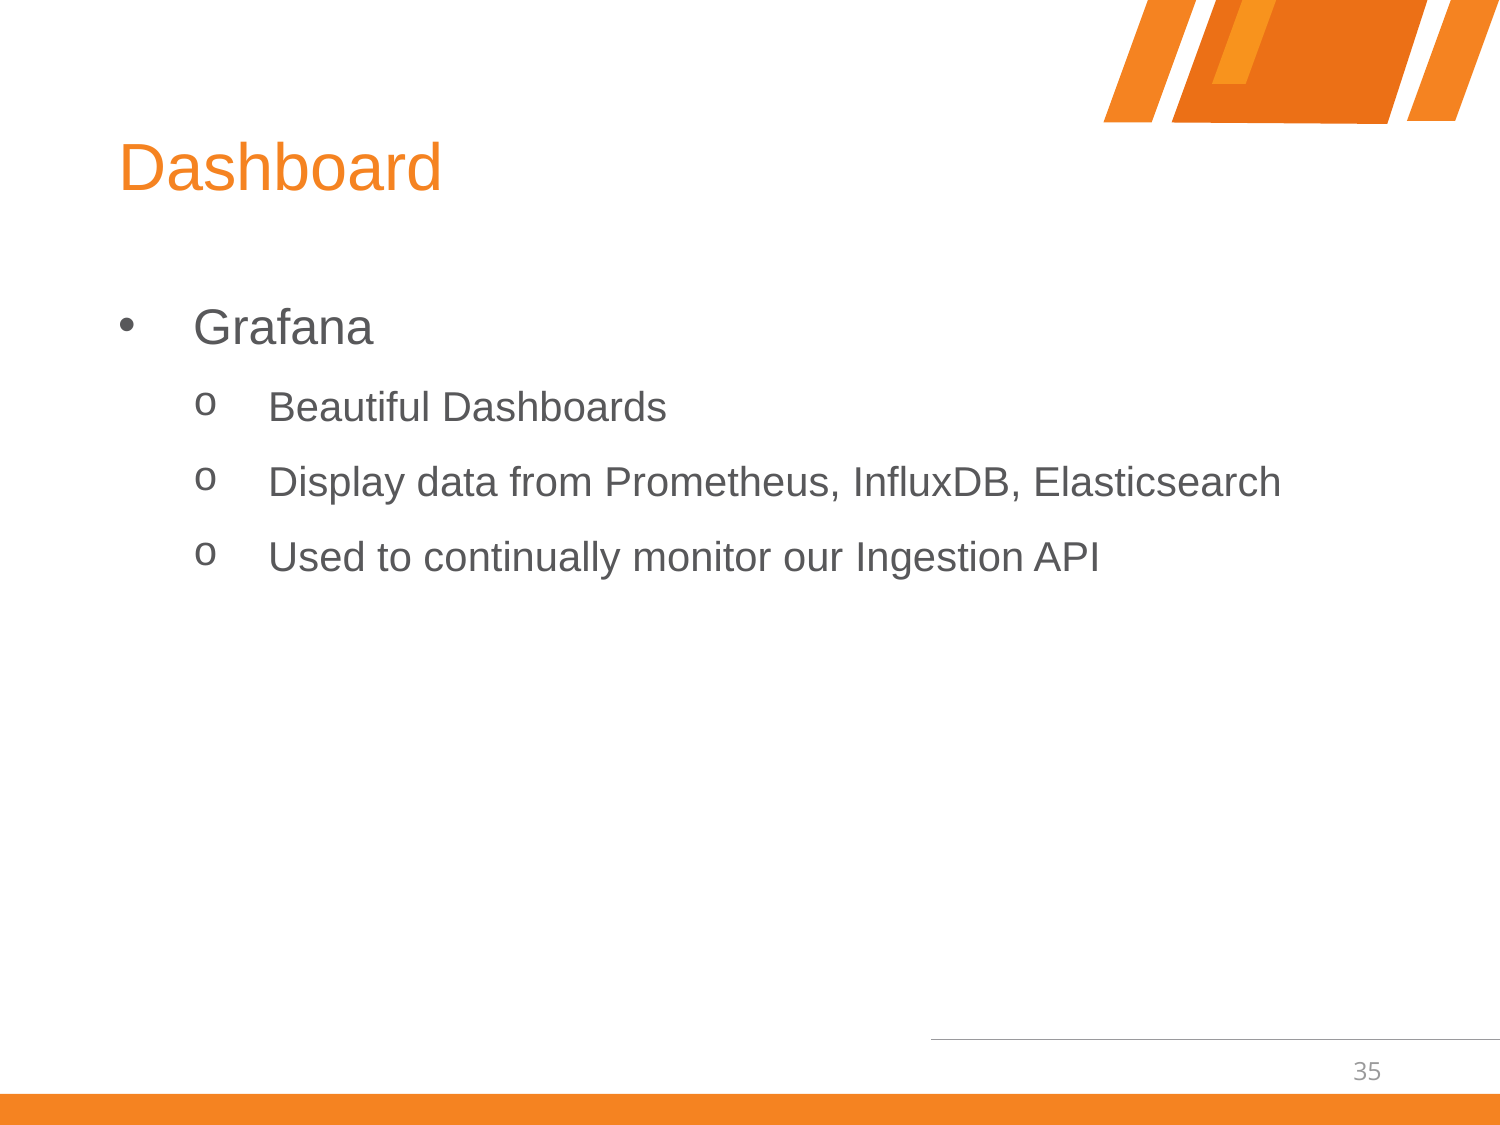

# Dashboard
Grafana
Beautiful Dashboards
Display data from Prometheus, InfluxDB, Elasticsearch
Used to continually monitor our Ingestion API

35